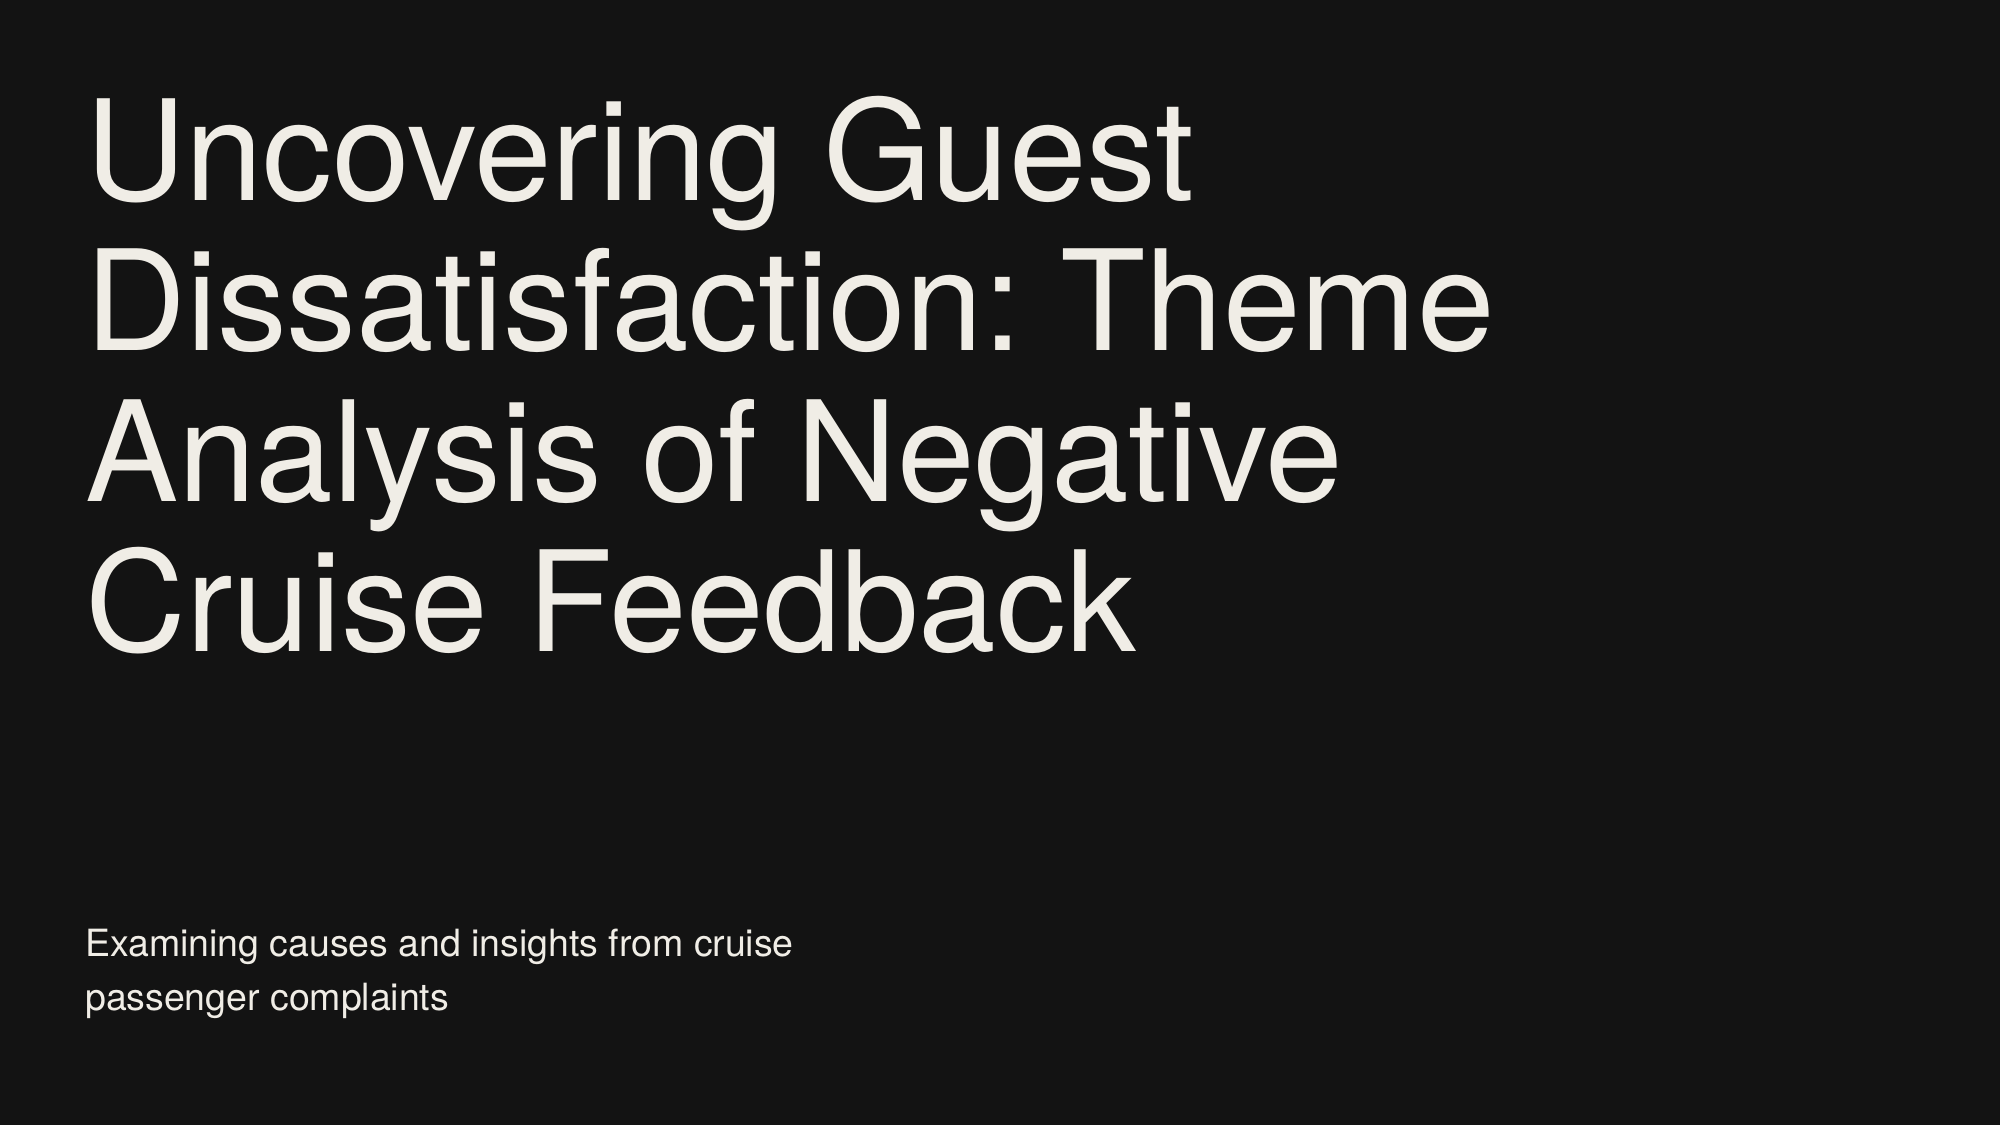

# Uncovering Guest Dissatisfaction: Theme Analysis of Negative Cruise Feedback
Examining causes and insights from cruise passenger complaints